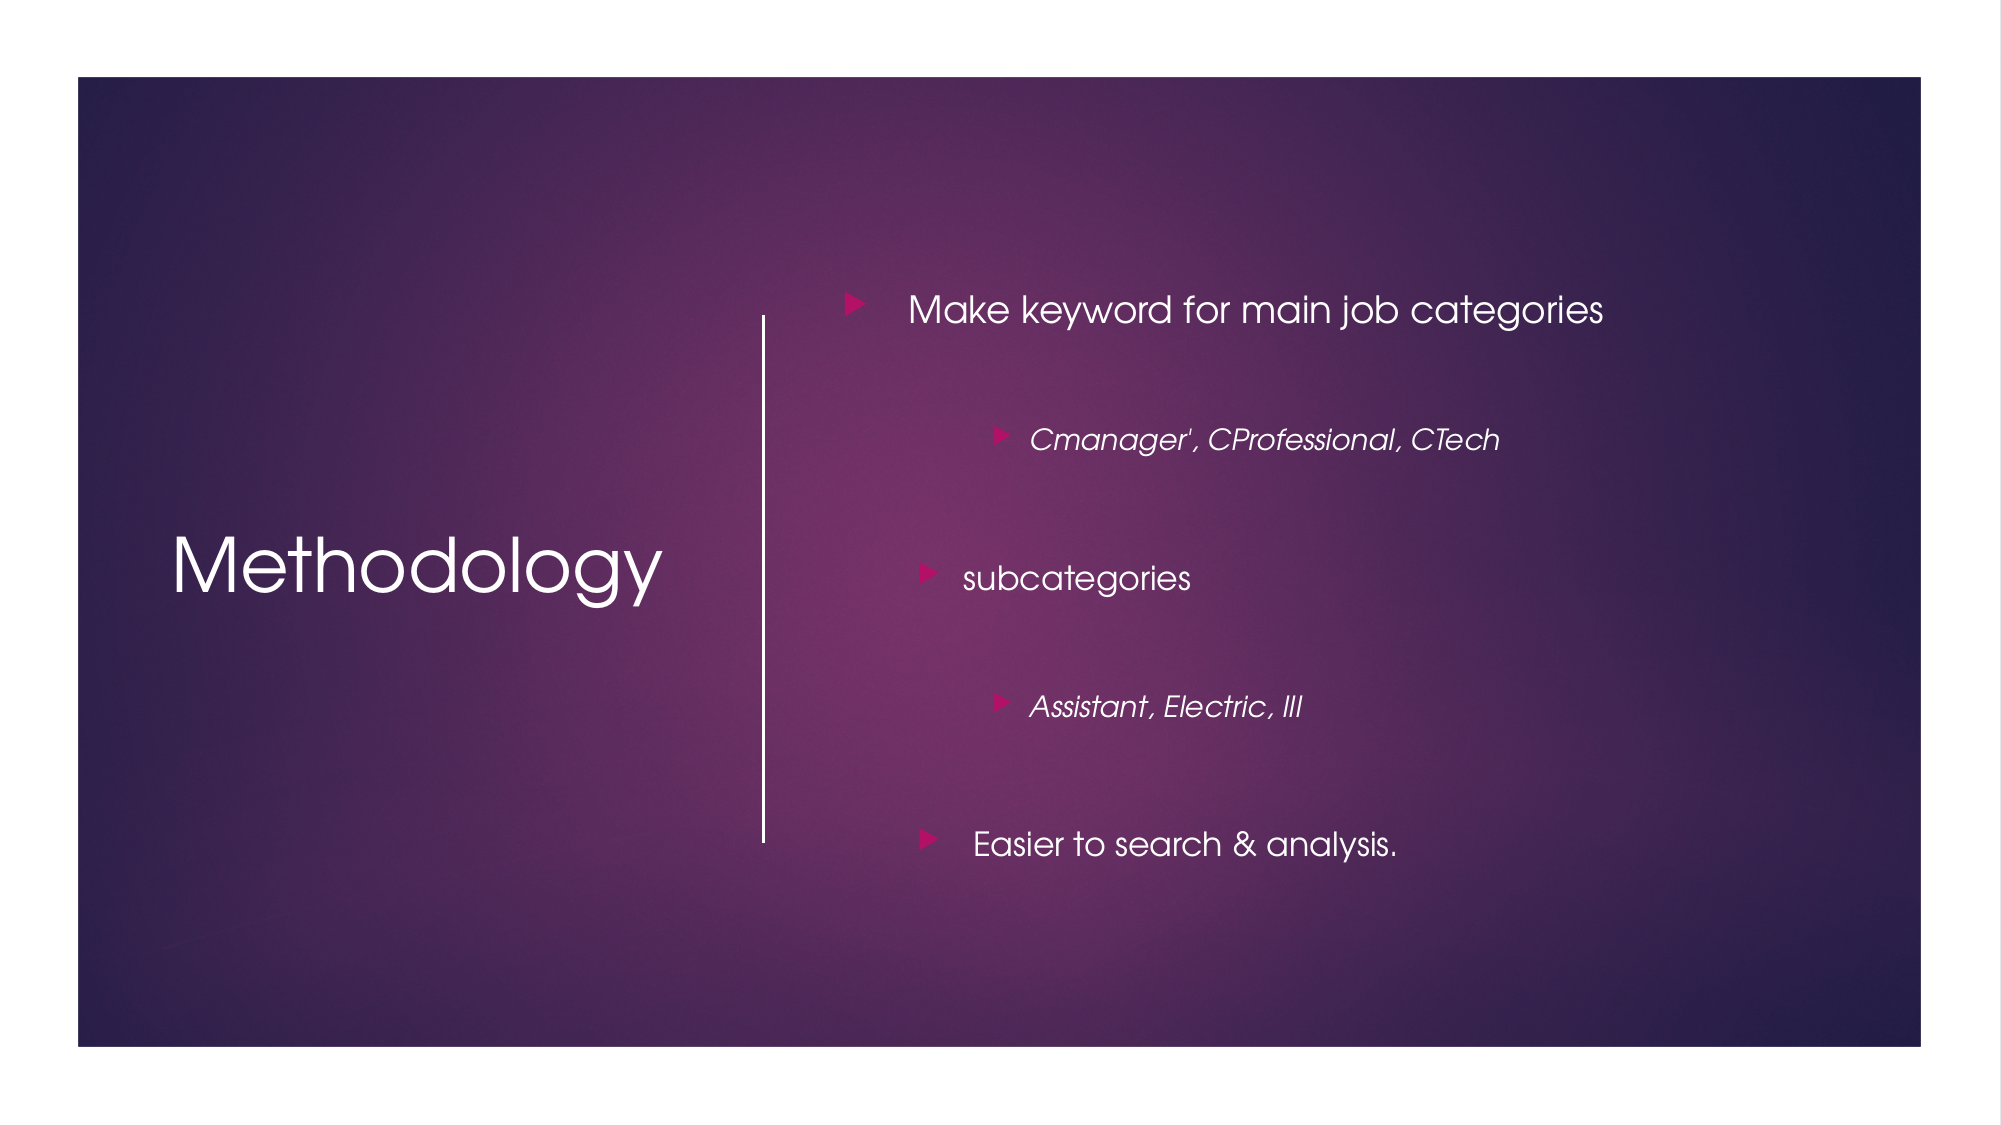

# Methodology
 Make keyword for main job categories
Cmanager', CProfessional, CTech
subcategories
Assistant, Electric, III
 Easier to search & analysis.